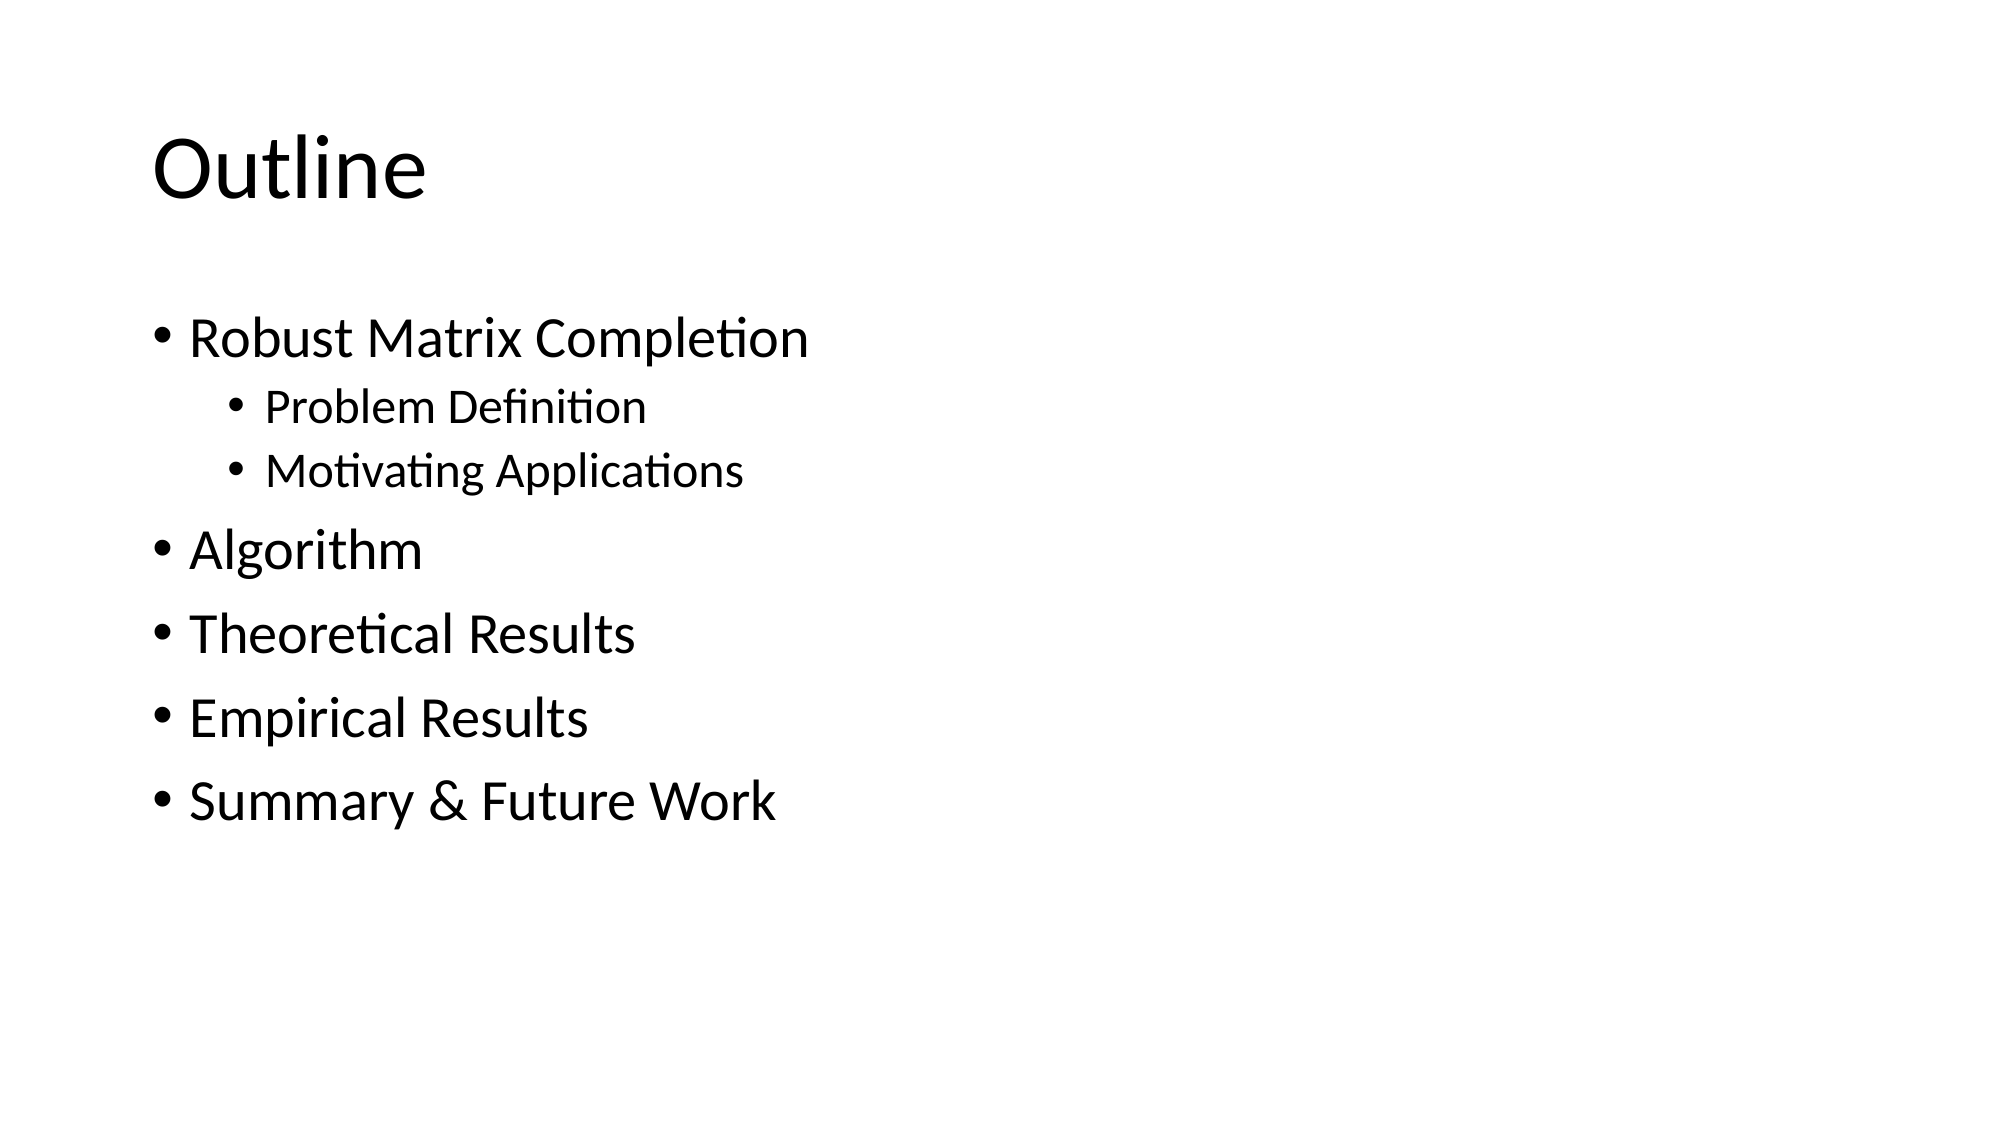

# Outline
Robust Matrix Completion
Problem Definition
Motivating Applications
Algorithm
Theoretical Results
Empirical Results
Summary & Future Work